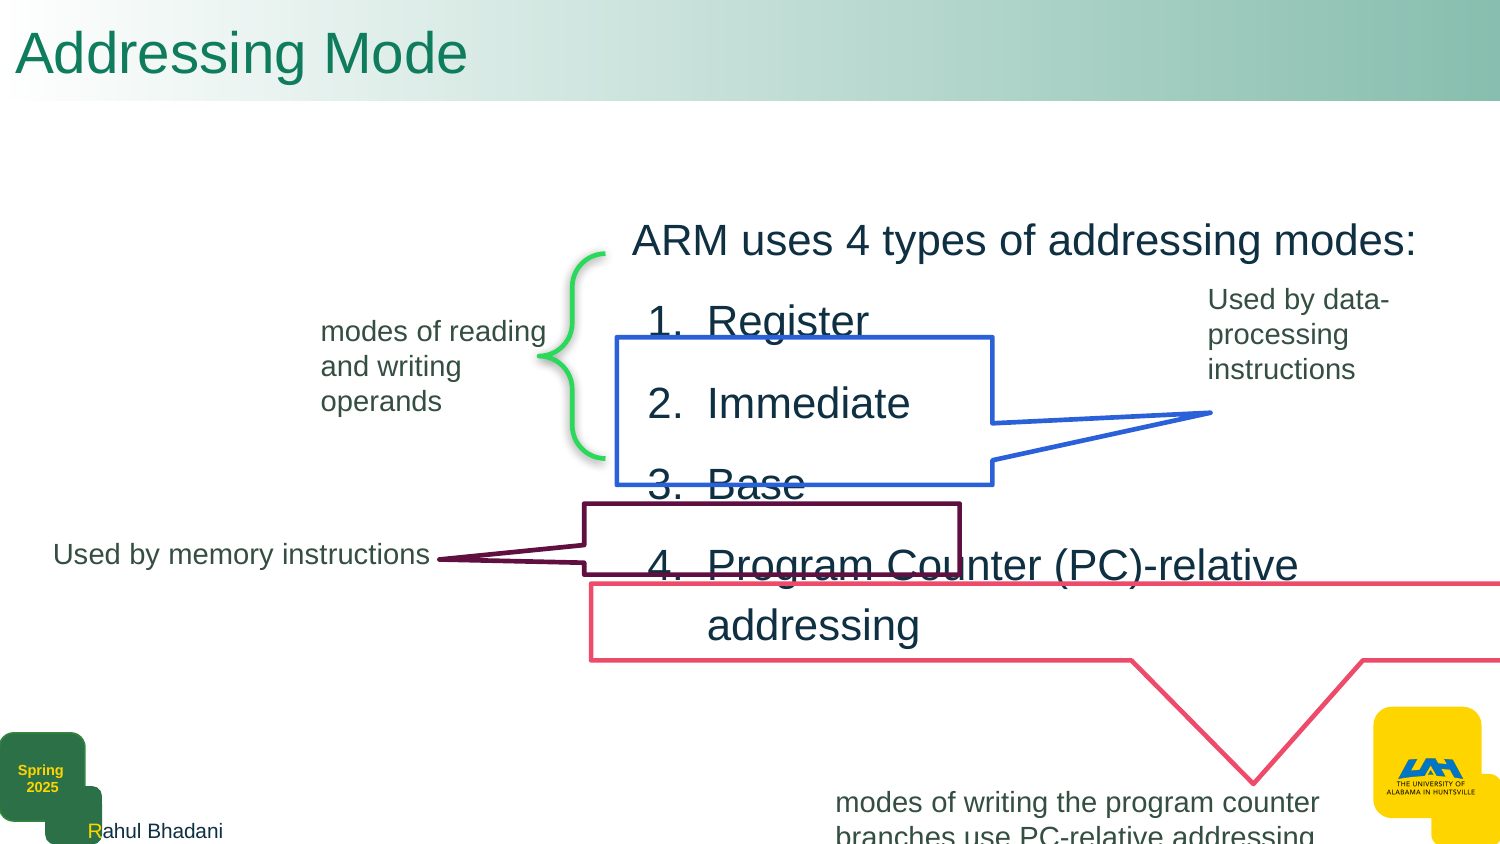

# Addressing Mode
ARM uses 4 types of addressing modes:
Register
Immediate
Base
Program Counter (PC)-relative addressing

Used by data-processing instructions
modes of reading and writing operands

Used by memory instructions

modes of writing the program counter
branches use PC-relative addressing